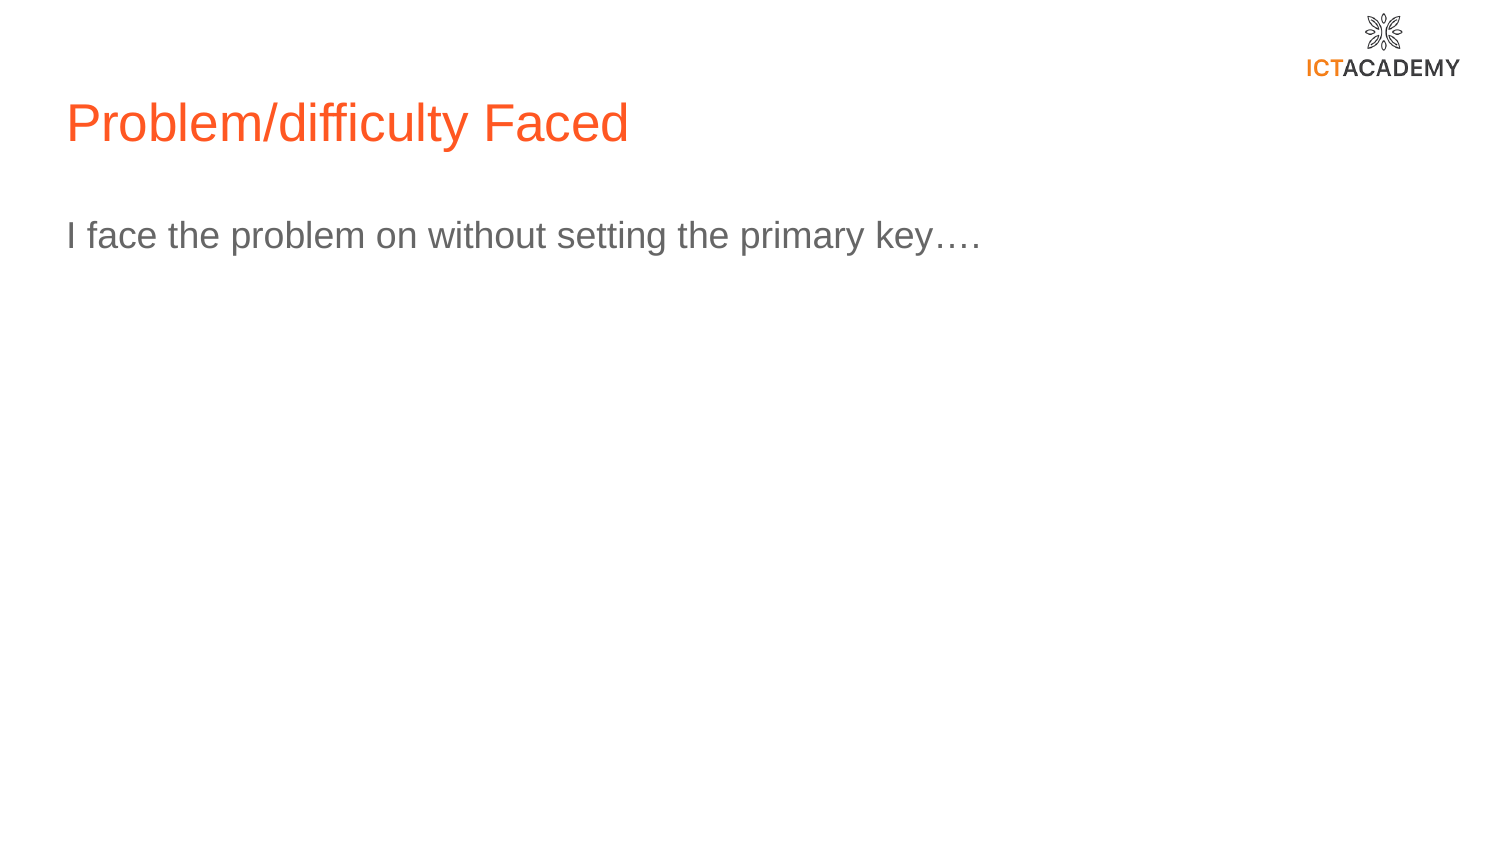

# Problem/difficulty Faced
I face the problem on without setting the primary key….